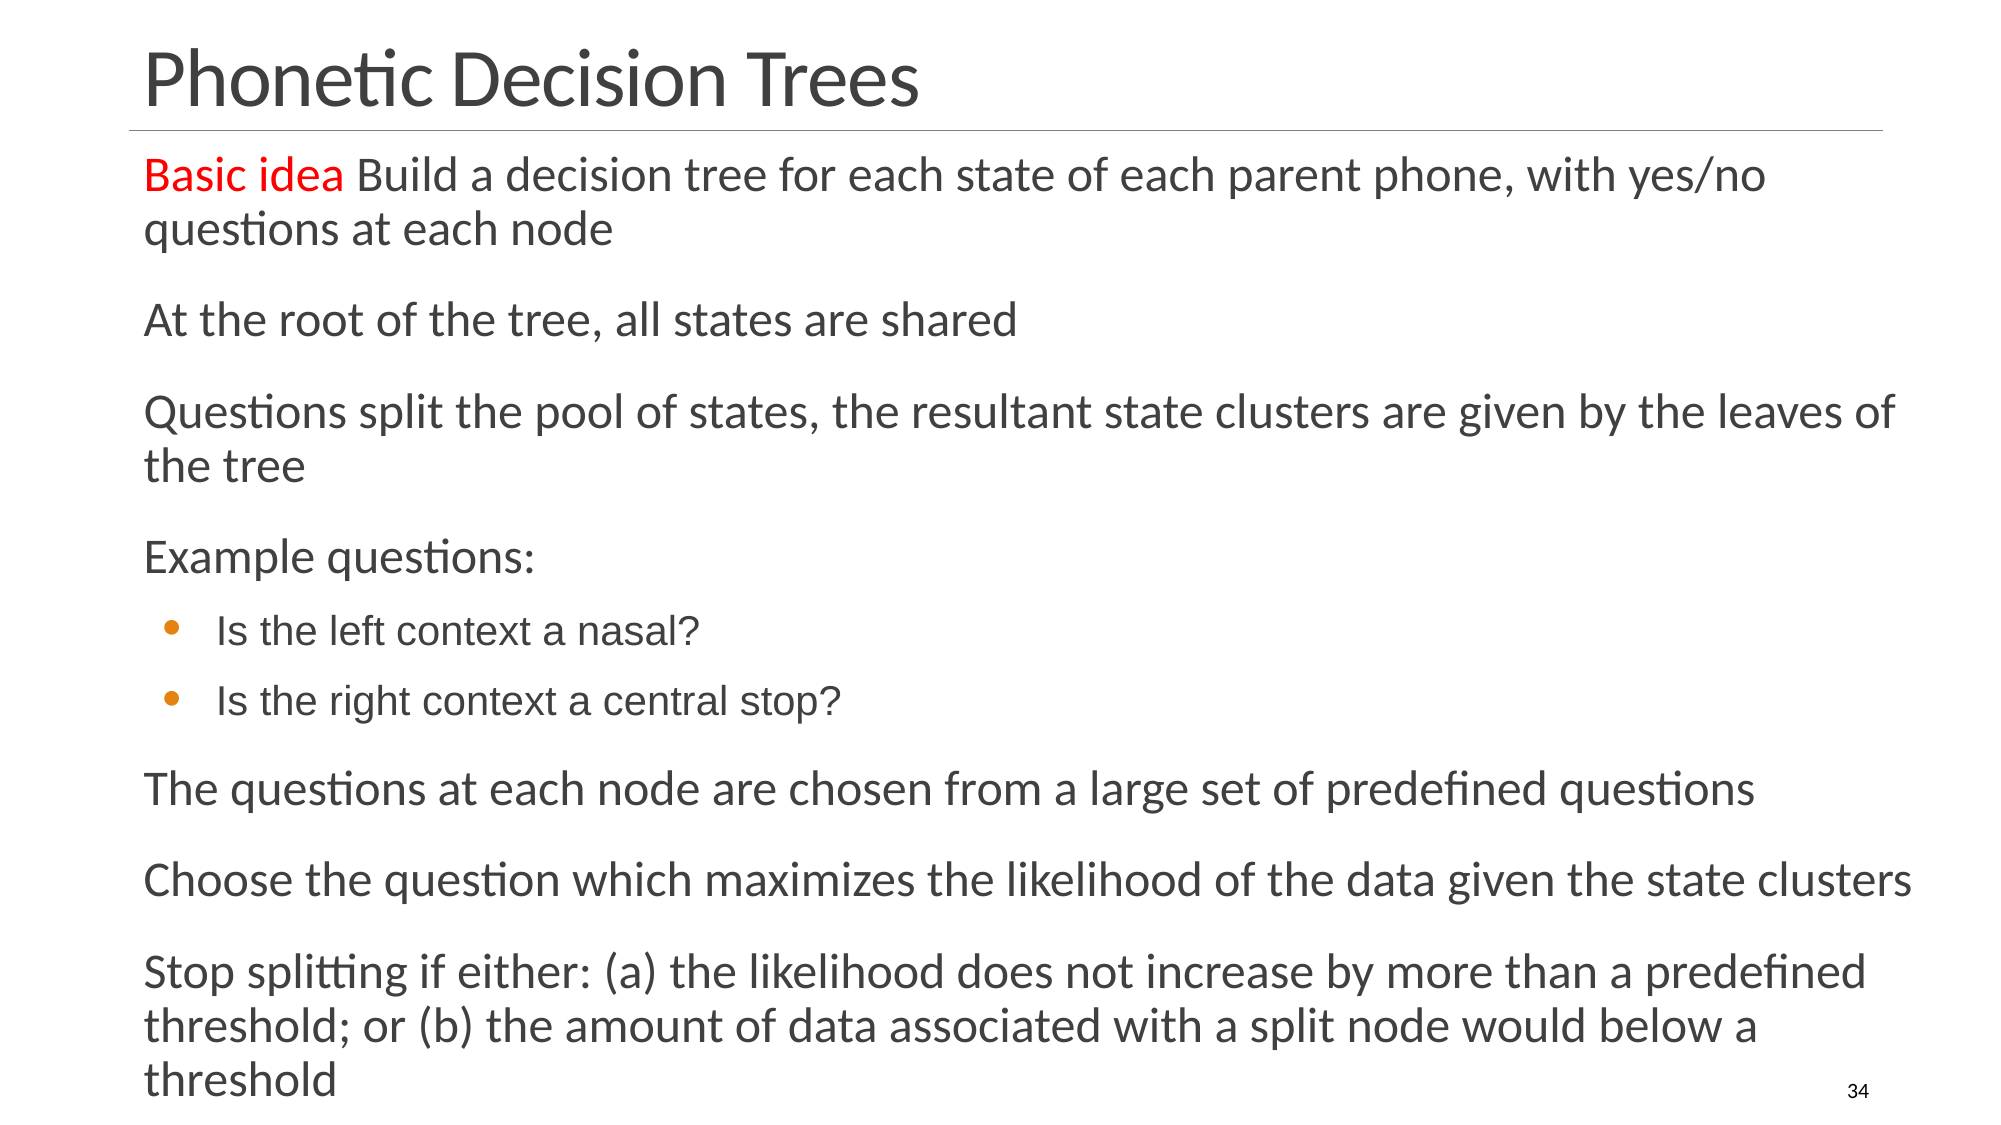

# Phonetic Decision Trees
Basic idea Build a decision tree for each state of each parent phone, with yes/no questions at each node
At the root of the tree, all states are shared
Questions split the pool of states, the resultant state clusters are given by the leaves of the tree
Example questions:
Is the left context a nasal?
Is the right context a central stop?
The questions at each node are chosen from a large set of predefined questions
Choose the question which maximizes the likelihood of the data given the state clusters
Stop splitting if either: (a) the likelihood does not increase by more than a predefined threshold; or (b) the amount of data associated with a split node would below a threshold
34